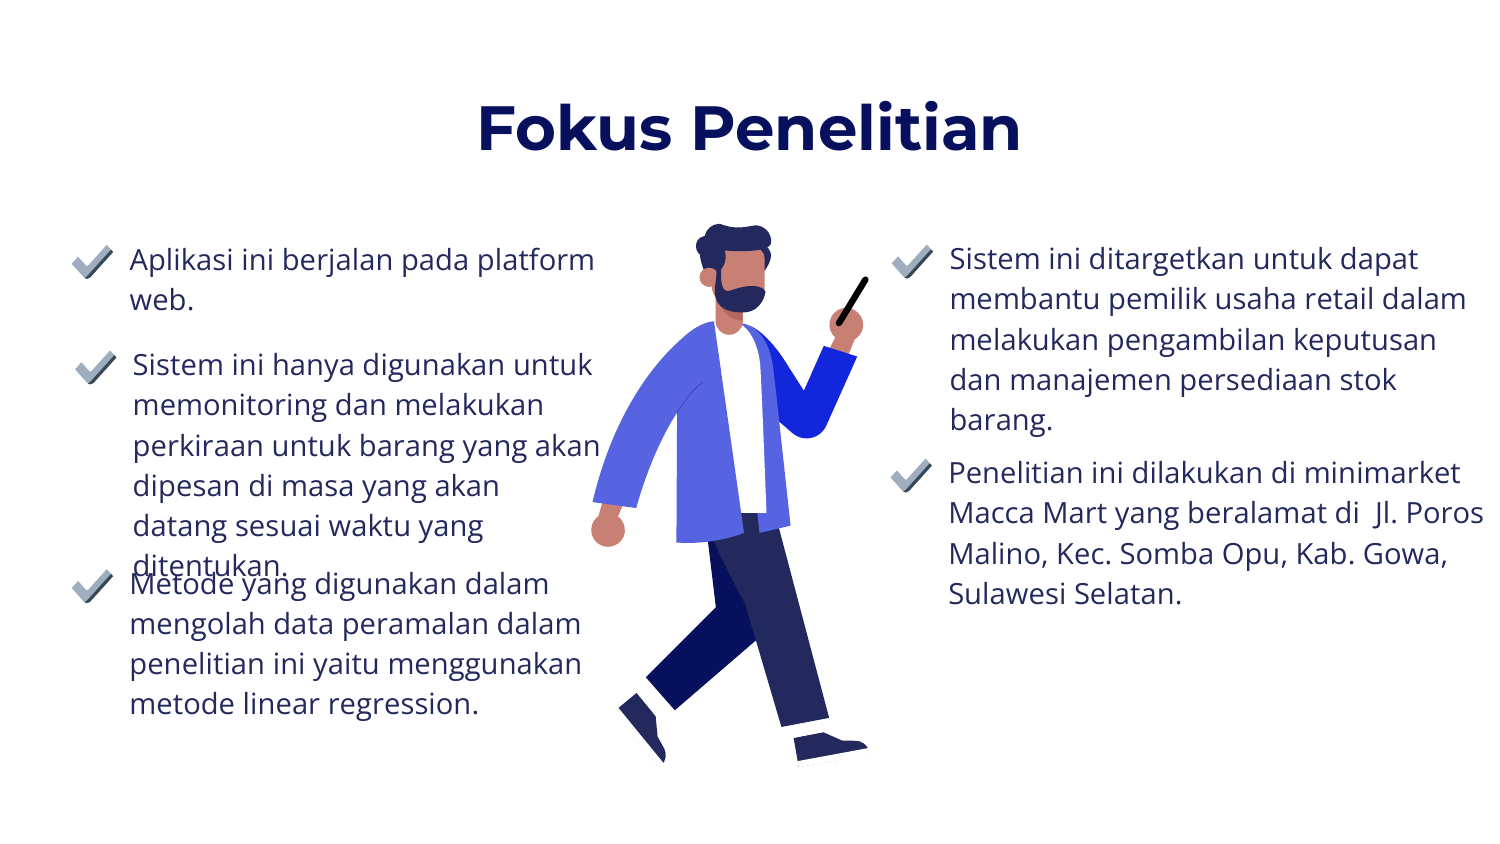

# Fokus Penelitian
Sistem ini ditargetkan untuk dapat membantu pemilik usaha retail dalam melakukan pengambilan keputusan dan manajemen persediaan stok barang.
Aplikasi ini berjalan pada platform web.

Sistem ini hanya digunakan untuk memonitoring dan melakukan perkiraan untuk barang yang akan dipesan di masa yang akan datang sesuai waktu yang ditentukan.

Penelitian ini dilakukan di minimarket Macca Mart yang beralamat di  Jl. Poros Malino, Kec. Somba Opu, Kab. Gowa, Sulawesi Selatan.

Metode yang digunakan dalam mengolah data peramalan dalam penelitian ini yaitu menggunakan metode linear regression.